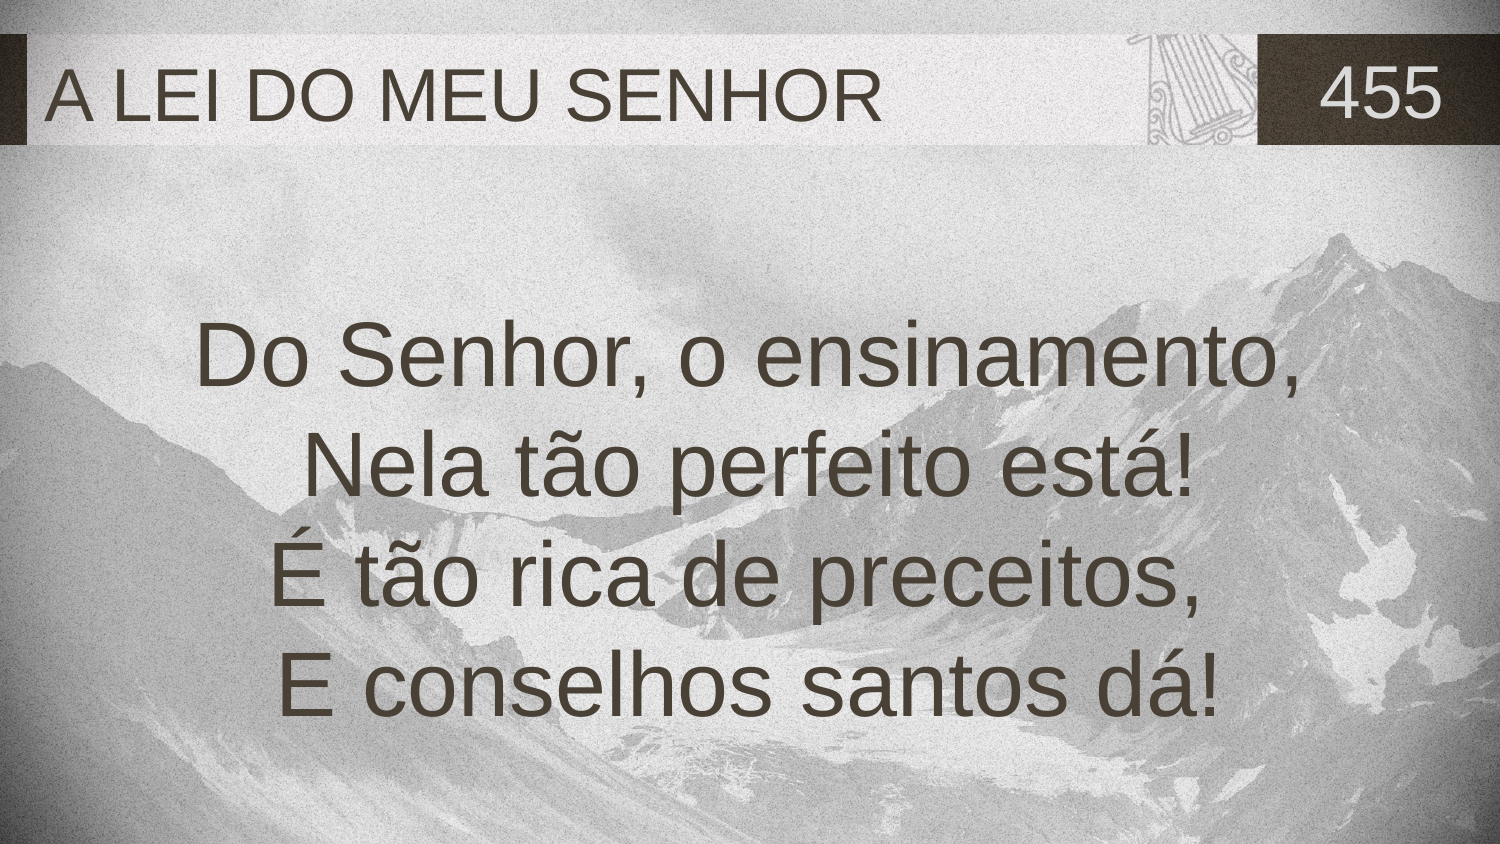

# A LEI DO MEU SENHOR
455
Do Senhor, o ensinamento,
Nela tão perfeito está!
É tão rica de preceitos,
E conselhos santos dá!